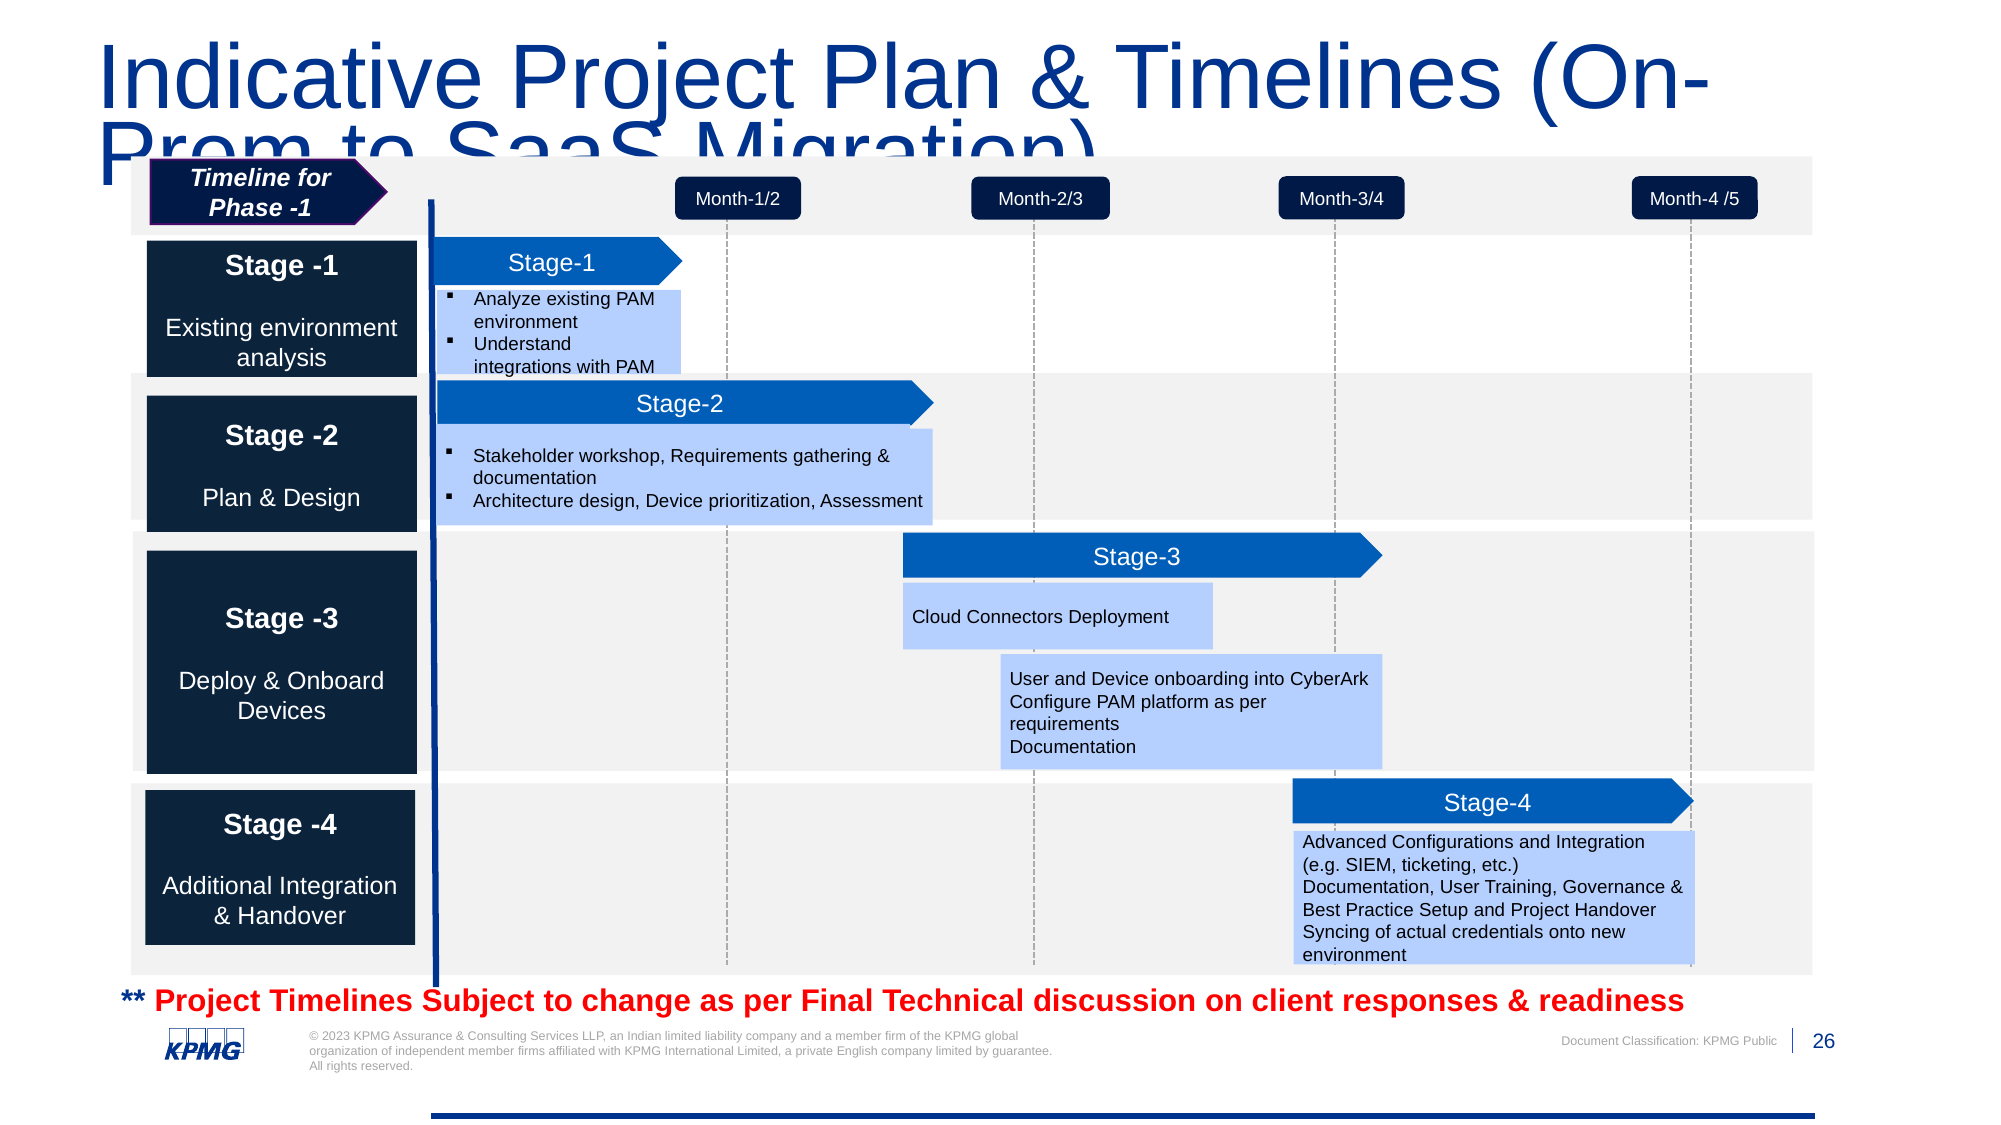

Indicative Project Plan & Timelines (On-Prem to SaaS Migration)

Timeline for Phase -1
Month-3/4
Month-4 /5
Month-2/3
Month-1/2
Stage-1
Stage -1

Existing environment analysis
Analyze existing PAM environment
Understand integrations with PAM

Stage-2
Stage -2

Plan & Design
Stakeholder workshop, Requirements gathering & documentation
Architecture design, Device prioritization, Assessment
Stakeholder workshop, Requirements gathering & documentation
Architecture design, Device prioritization, Assessment

Stage-3
Stage -3

Deploy & Onboard Devices
Cloud Connectors Deployment
User and Device onboarding into CyberArk
Configure PAM platform as per requirements
Documentation
Stage-4

Stage -4

Additional Integration & Handover
Advanced Configurations and Integration (e.g. SIEM, ticketing, etc.)
Documentation, User Training, Governance & Best Practice Setup and Project Handover
Syncing of actual credentials onto new environment
** Project Timelines Subject to change as per Final Technical discussion on client responses & readiness